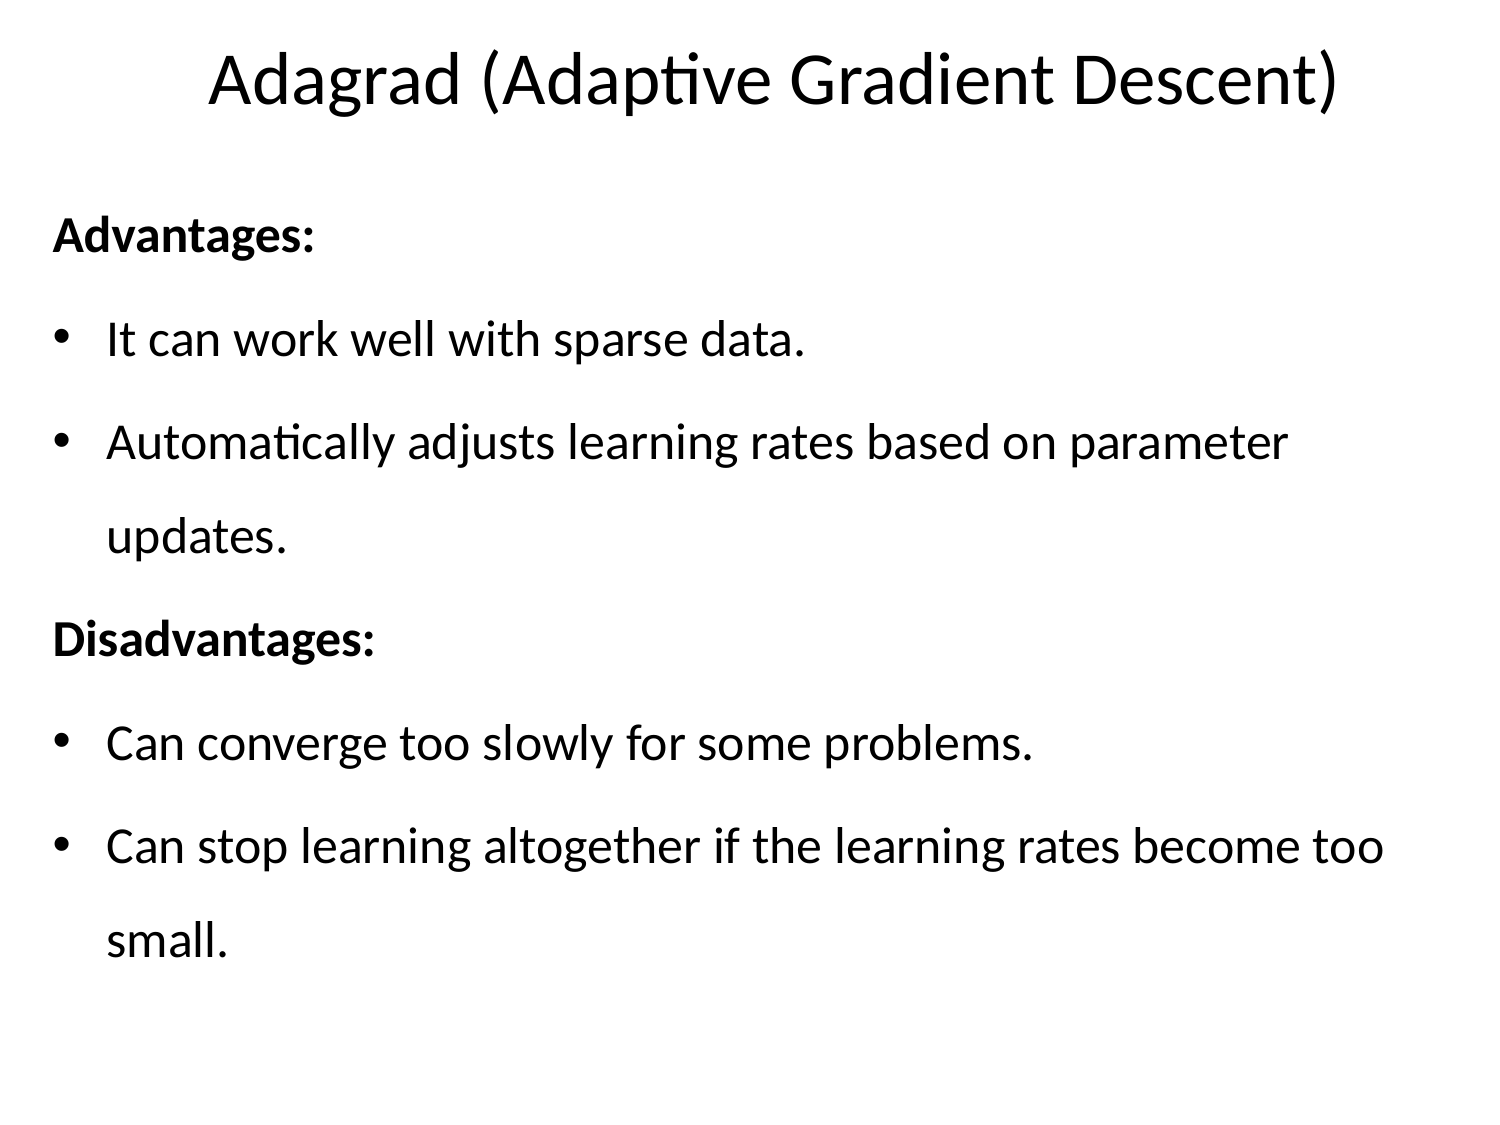

# Adagrad (Adaptive Gradient Descent)
Advantages:
It can work well with sparse data.
Automatically adjusts learning rates based on parameter updates.
Disadvantages:
Can converge too slowly for some problems.
Can stop learning altogether if the learning rates become too small.